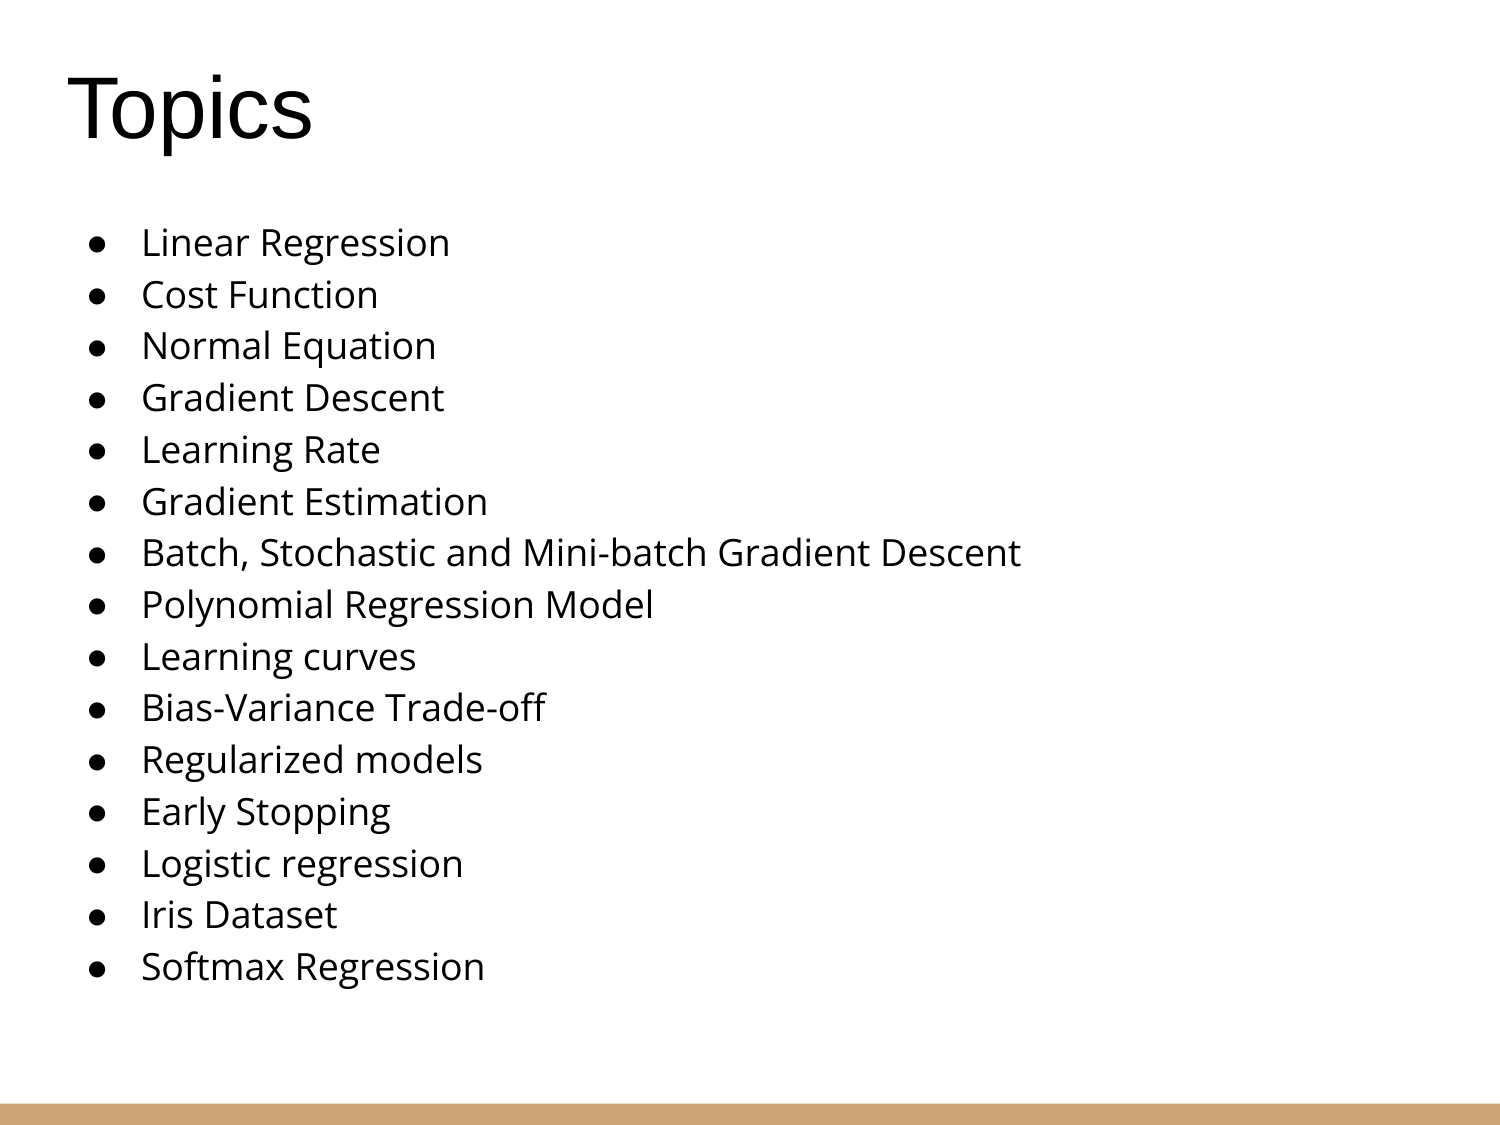

Topics
Linear Regression
Cost Function
Normal Equation
Gradient Descent
Learning Rate
Gradient Estimation
Batch, Stochastic and Mini-batch Gradient Descent
Polynomial Regression Model
Learning curves
Bias-Variance Trade-off
Regularized models
Early Stopping
Logistic regression
Iris Dataset
Softmax Regression